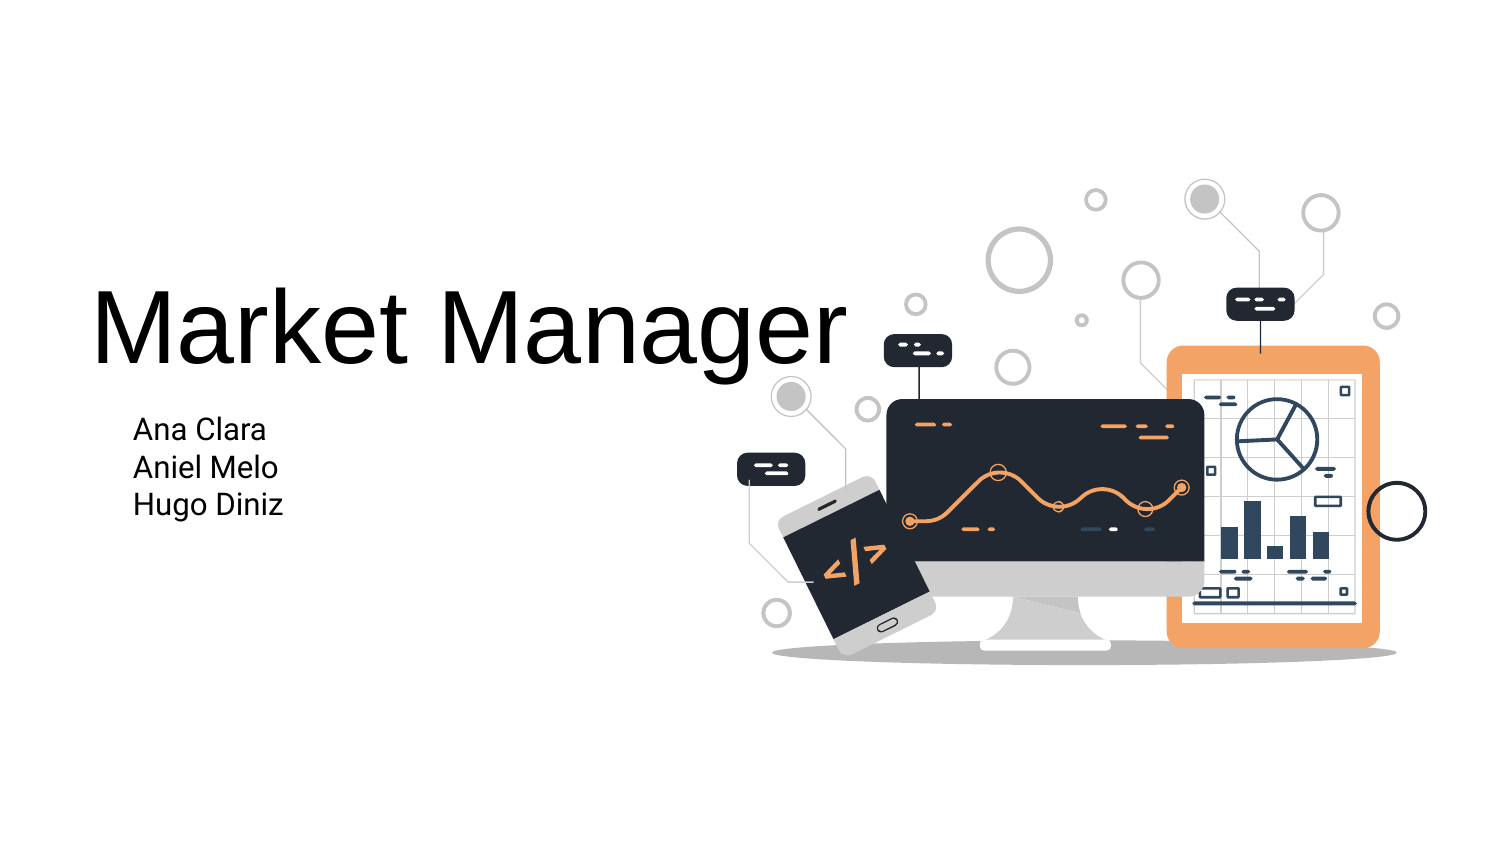

Market Manager
Ana Clara
Aniel Melo
Hugo Diniz